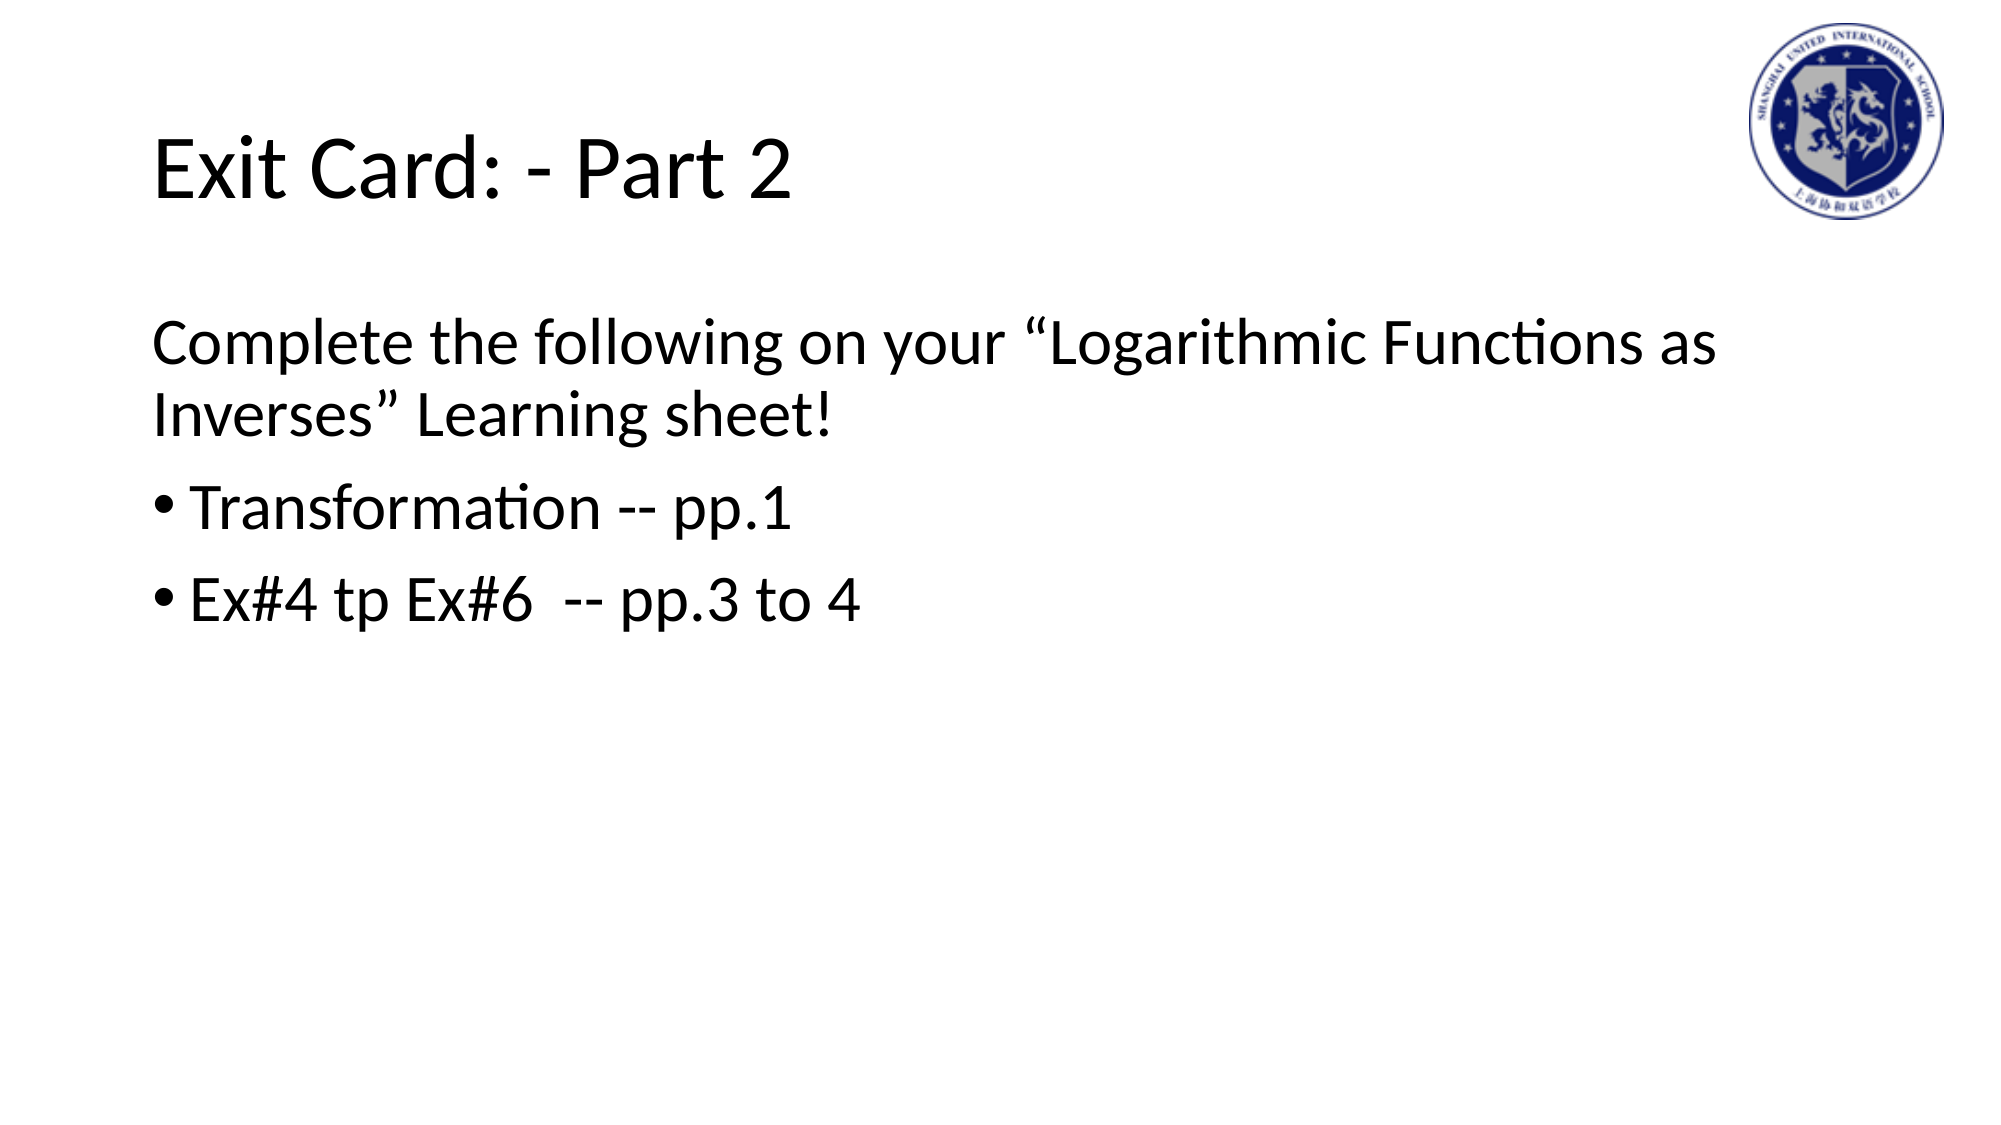

# Exit Card: - Part 2
Complete the following on your “Logarithmic Functions as Inverses” Learning sheet!
Transformation -- pp.1
Ex#4 tp Ex#6  -- pp.3 to 4